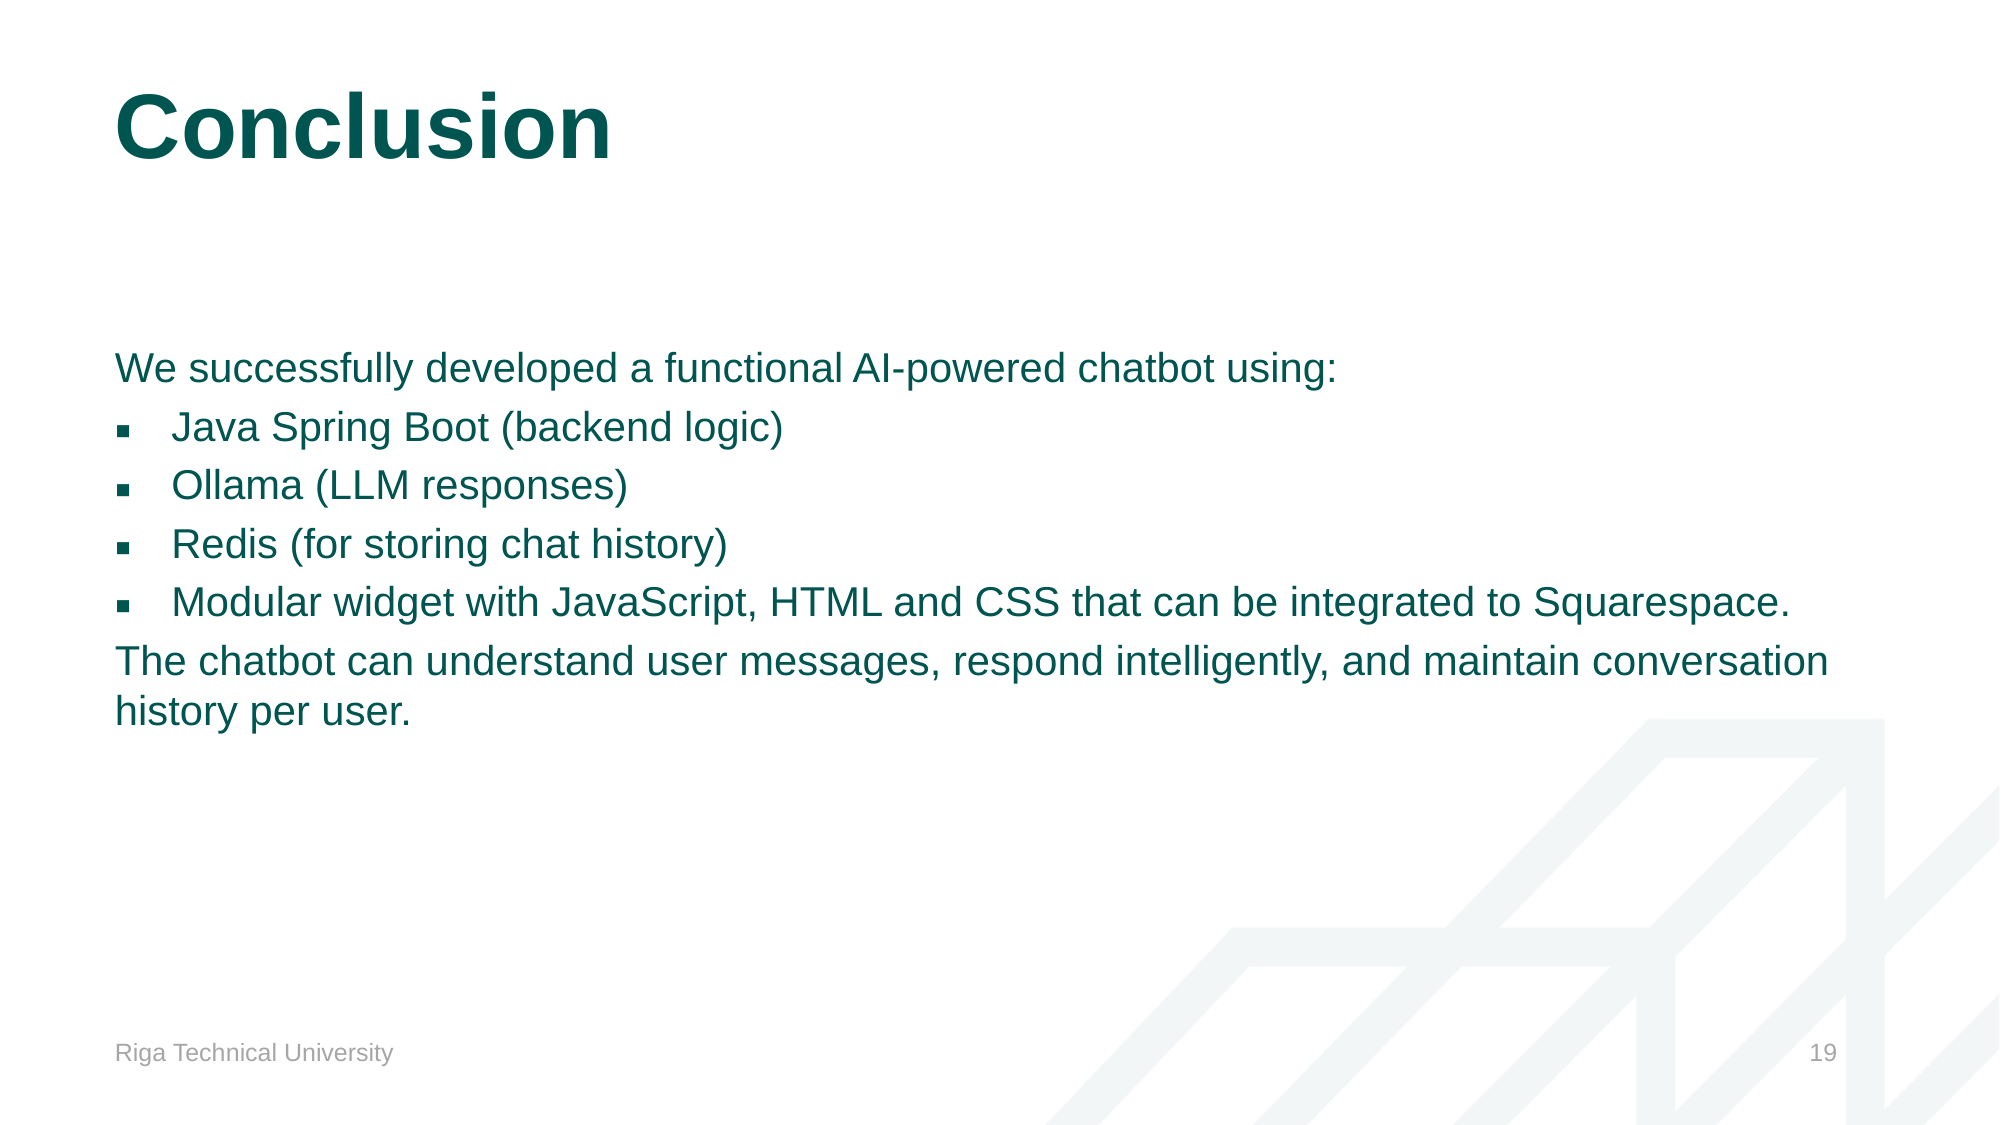

# Conclusion
We successfully developed a functional AI-powered chatbot using:
Java Spring Boot (backend logic)
Ollama (LLM responses)
Redis (for storing chat history)
Modular widget with JavaScript, HTML and CSS that can be integrated to Squarespace.
The chatbot can understand user messages, respond intelligently, and maintain conversation history per user.

Riga Technical University